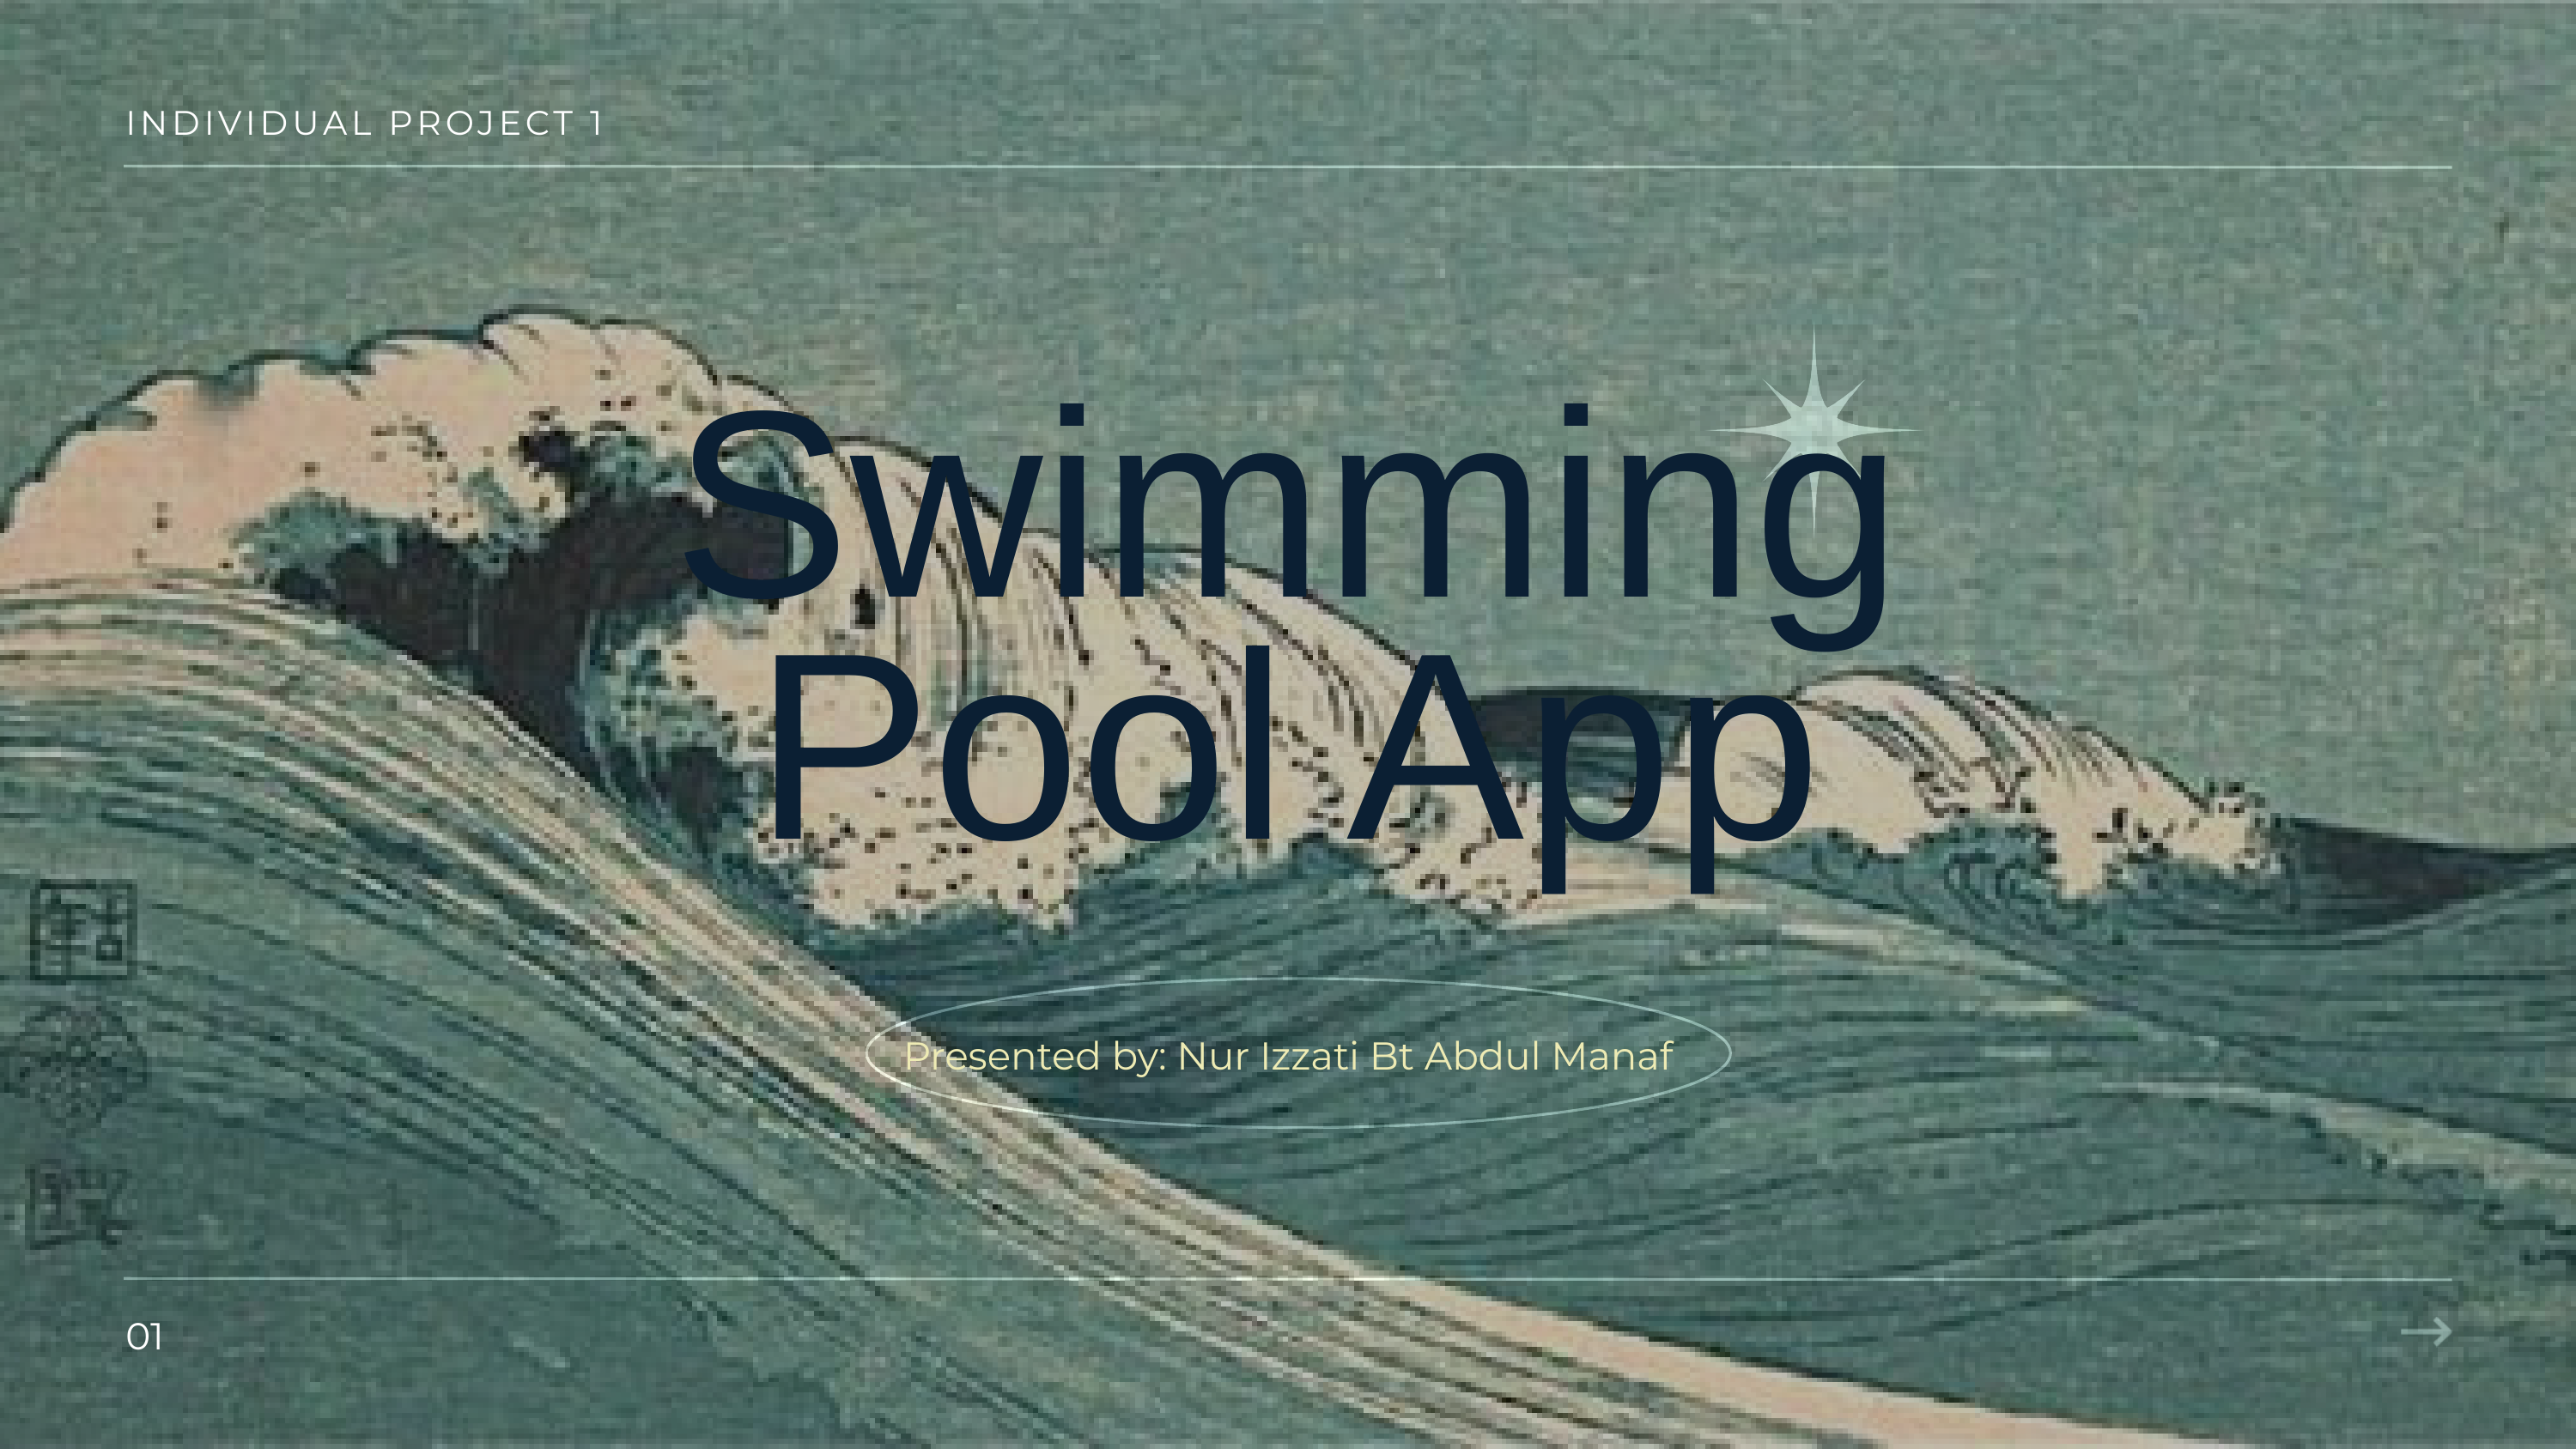

INDIVIDUAL PROJECT 1

Swimming Pool App

Presented by: Nur Izzati Bt Abdul Manaf

01